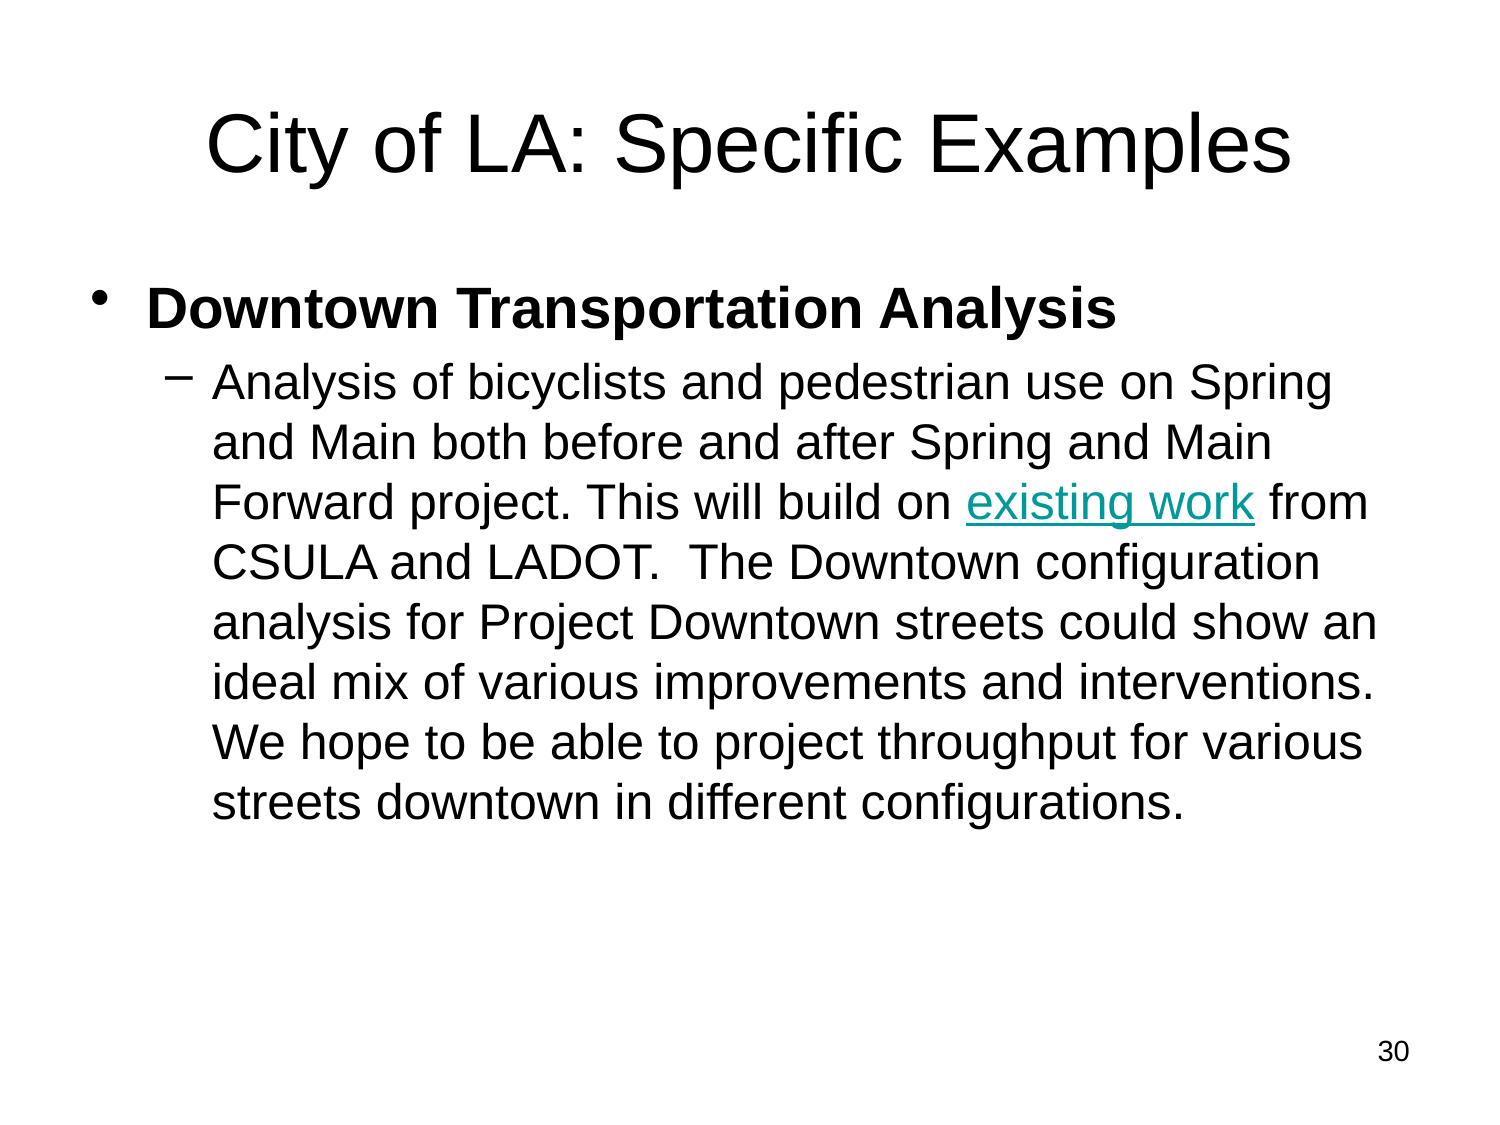

# City of LA: Specific Examples
Downtown Transportation Analysis
Analysis of bicyclists and pedestrian use on Spring and Main both before and after Spring and Main Forward project. This will build on existing work from CSULA and LADOT.  The Downtown configuration analysis for Project Downtown streets could show an ideal mix of various improvements and interventions. We hope to be able to project throughput for various streets downtown in different configurations.
30